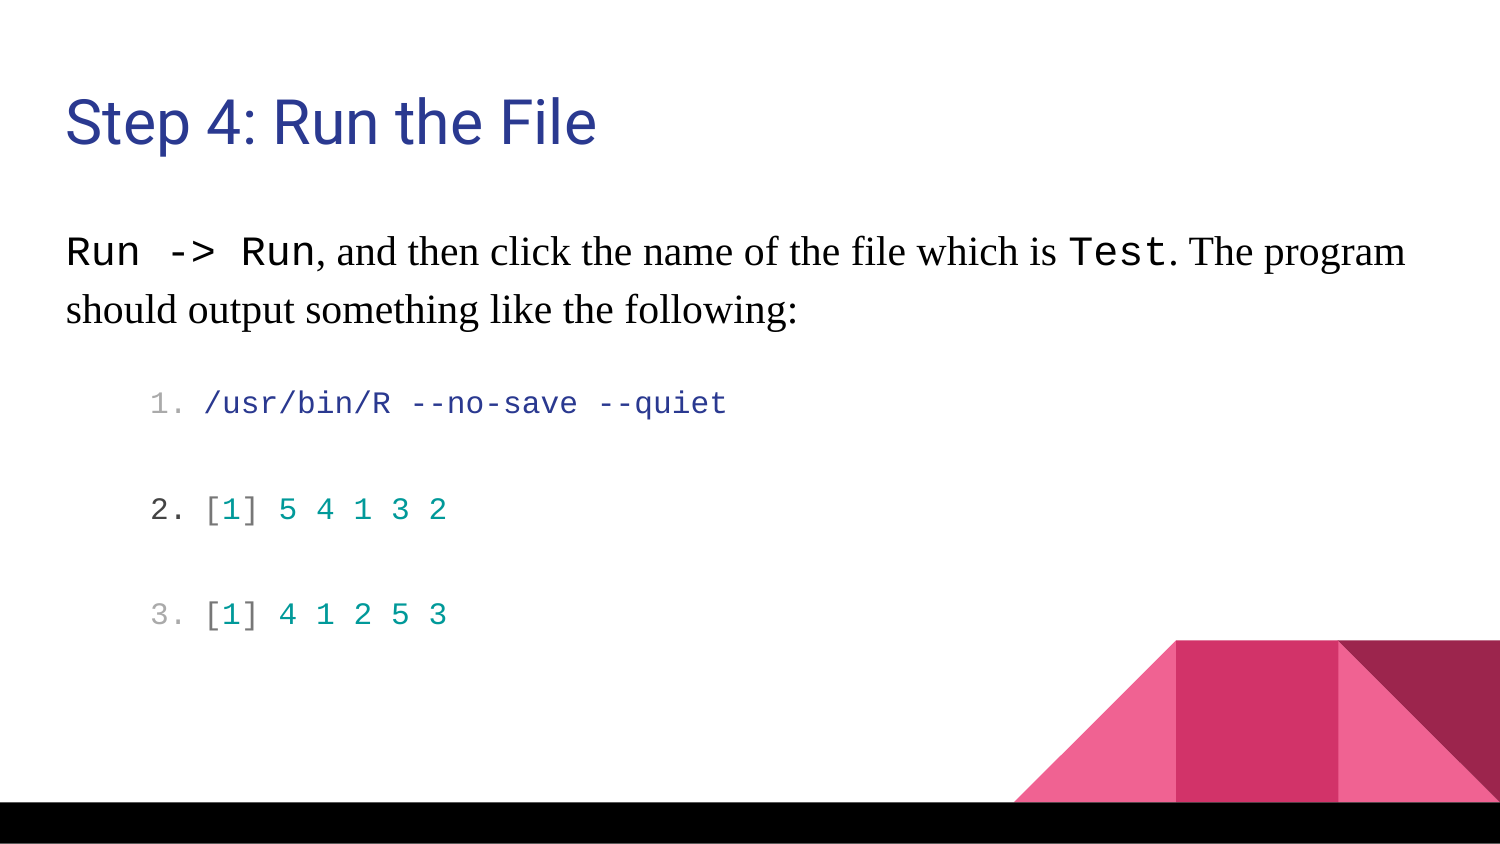

Step 4: Run the File
Run -> Run, and then click the name of the file which is Test. The program should output something like the following:
/usr/bin/R --no-save --quiet

[1] 5 4 1 3 2

[1] 4 1 2 5 3